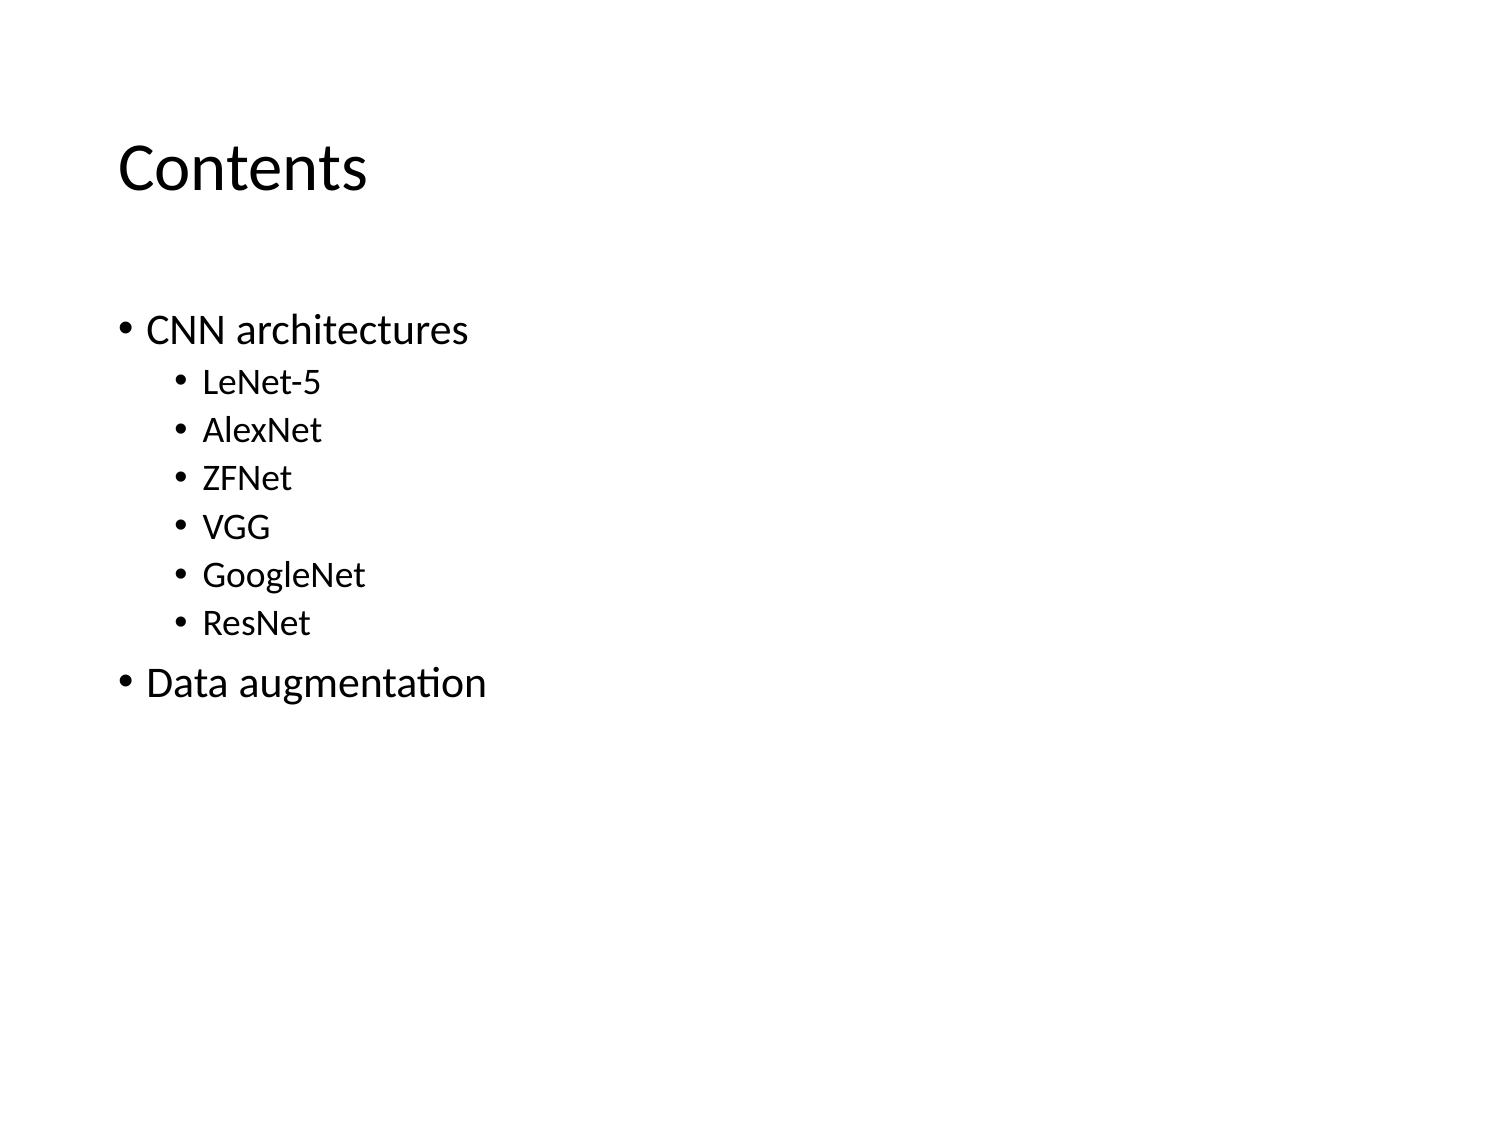

# Contents
CNN architectures
LeNet-5
AlexNet
ZFNet
VGG
GoogleNet
ResNet
Data augmentation